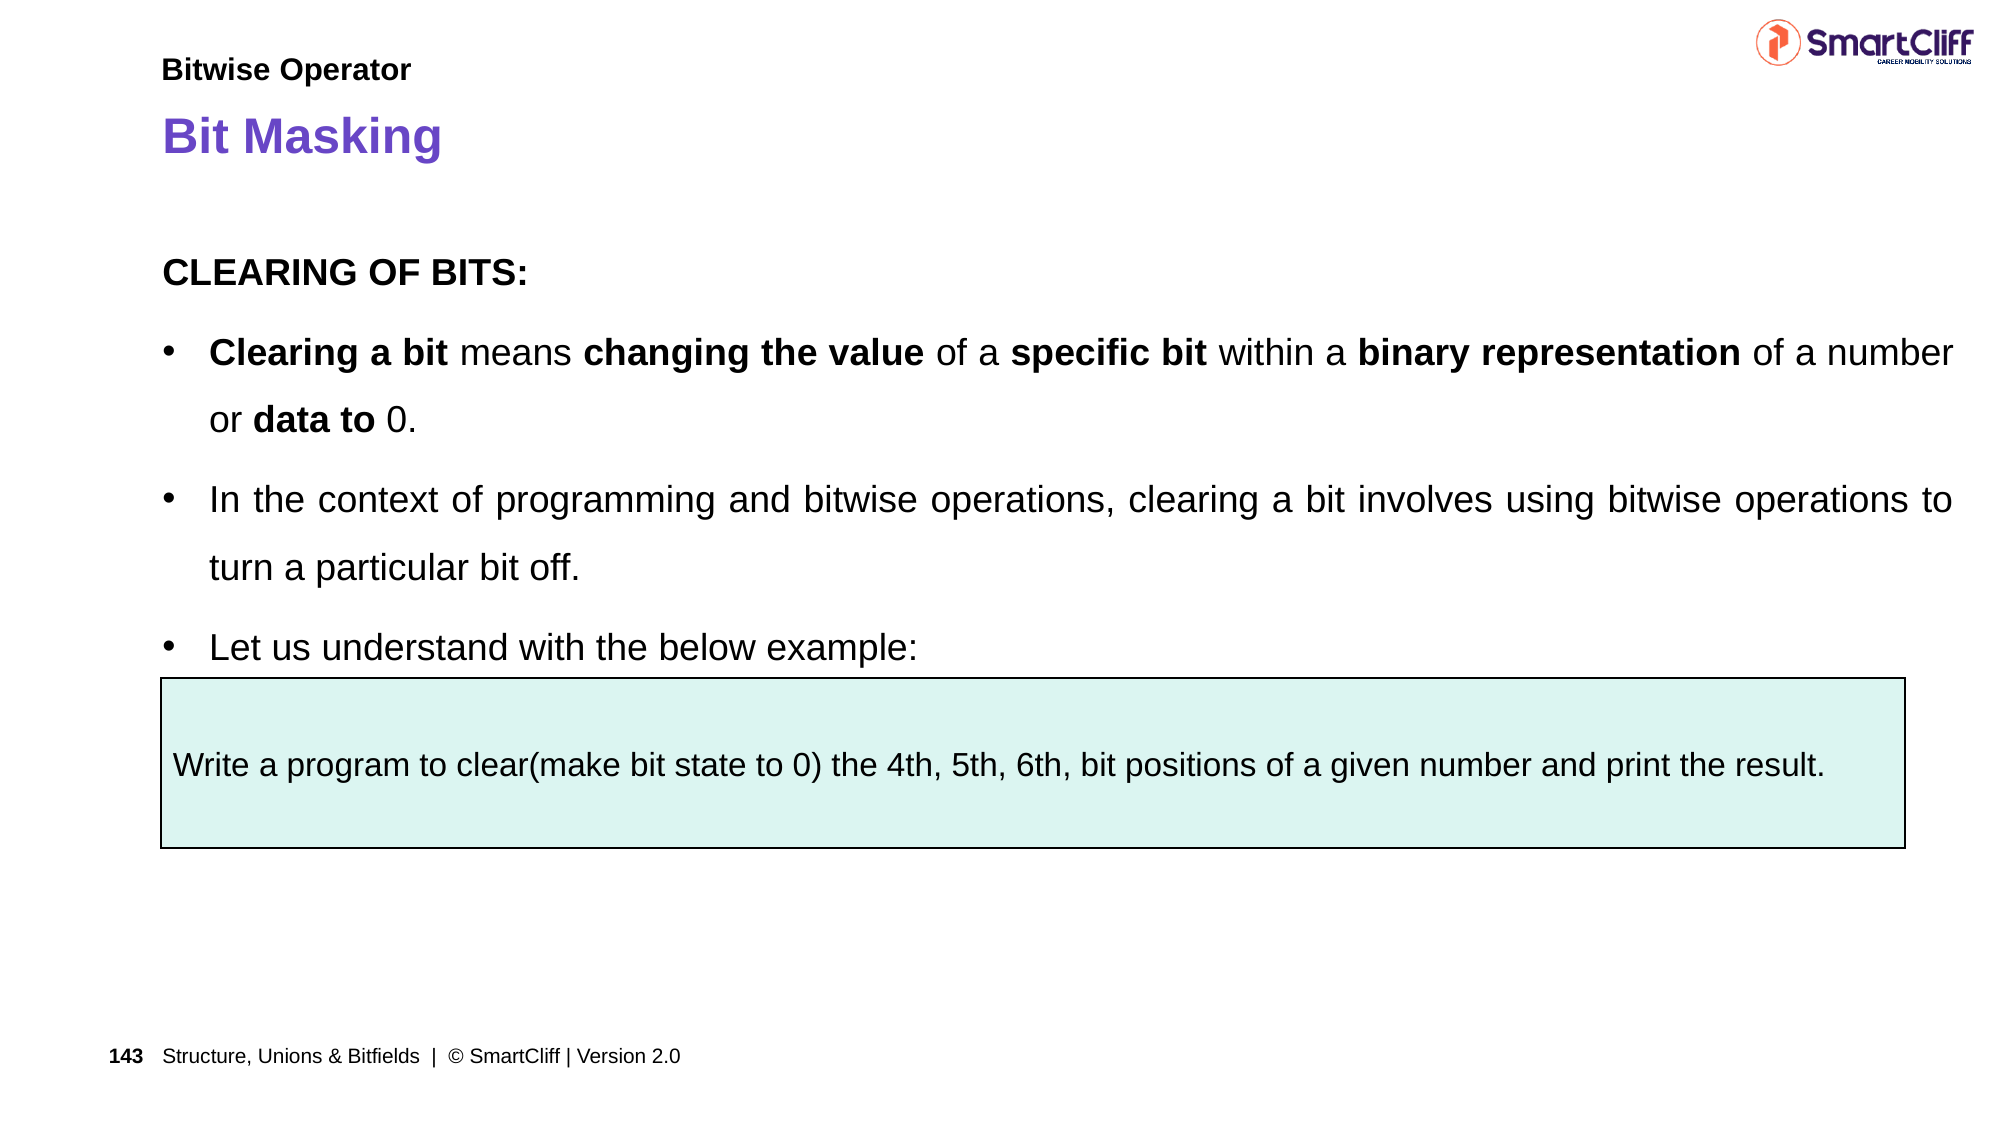

Bitwise Operator
# Bit Masking
CLEARING OF BITS:
Clearing a bit means changing the value of a specific bit within a binary representation of a number or data to 0.
In the context of programming and bitwise operations, clearing a bit involves using bitwise operations to turn a particular bit off.
Let us understand with the below example:

Write a program to clear(make bit state to 0) the 4th, 5th, 6th, bit positions of a given number and print the result.
Structure, Unions & Bitfields  |  © SmartCliff | Version 2.0
143